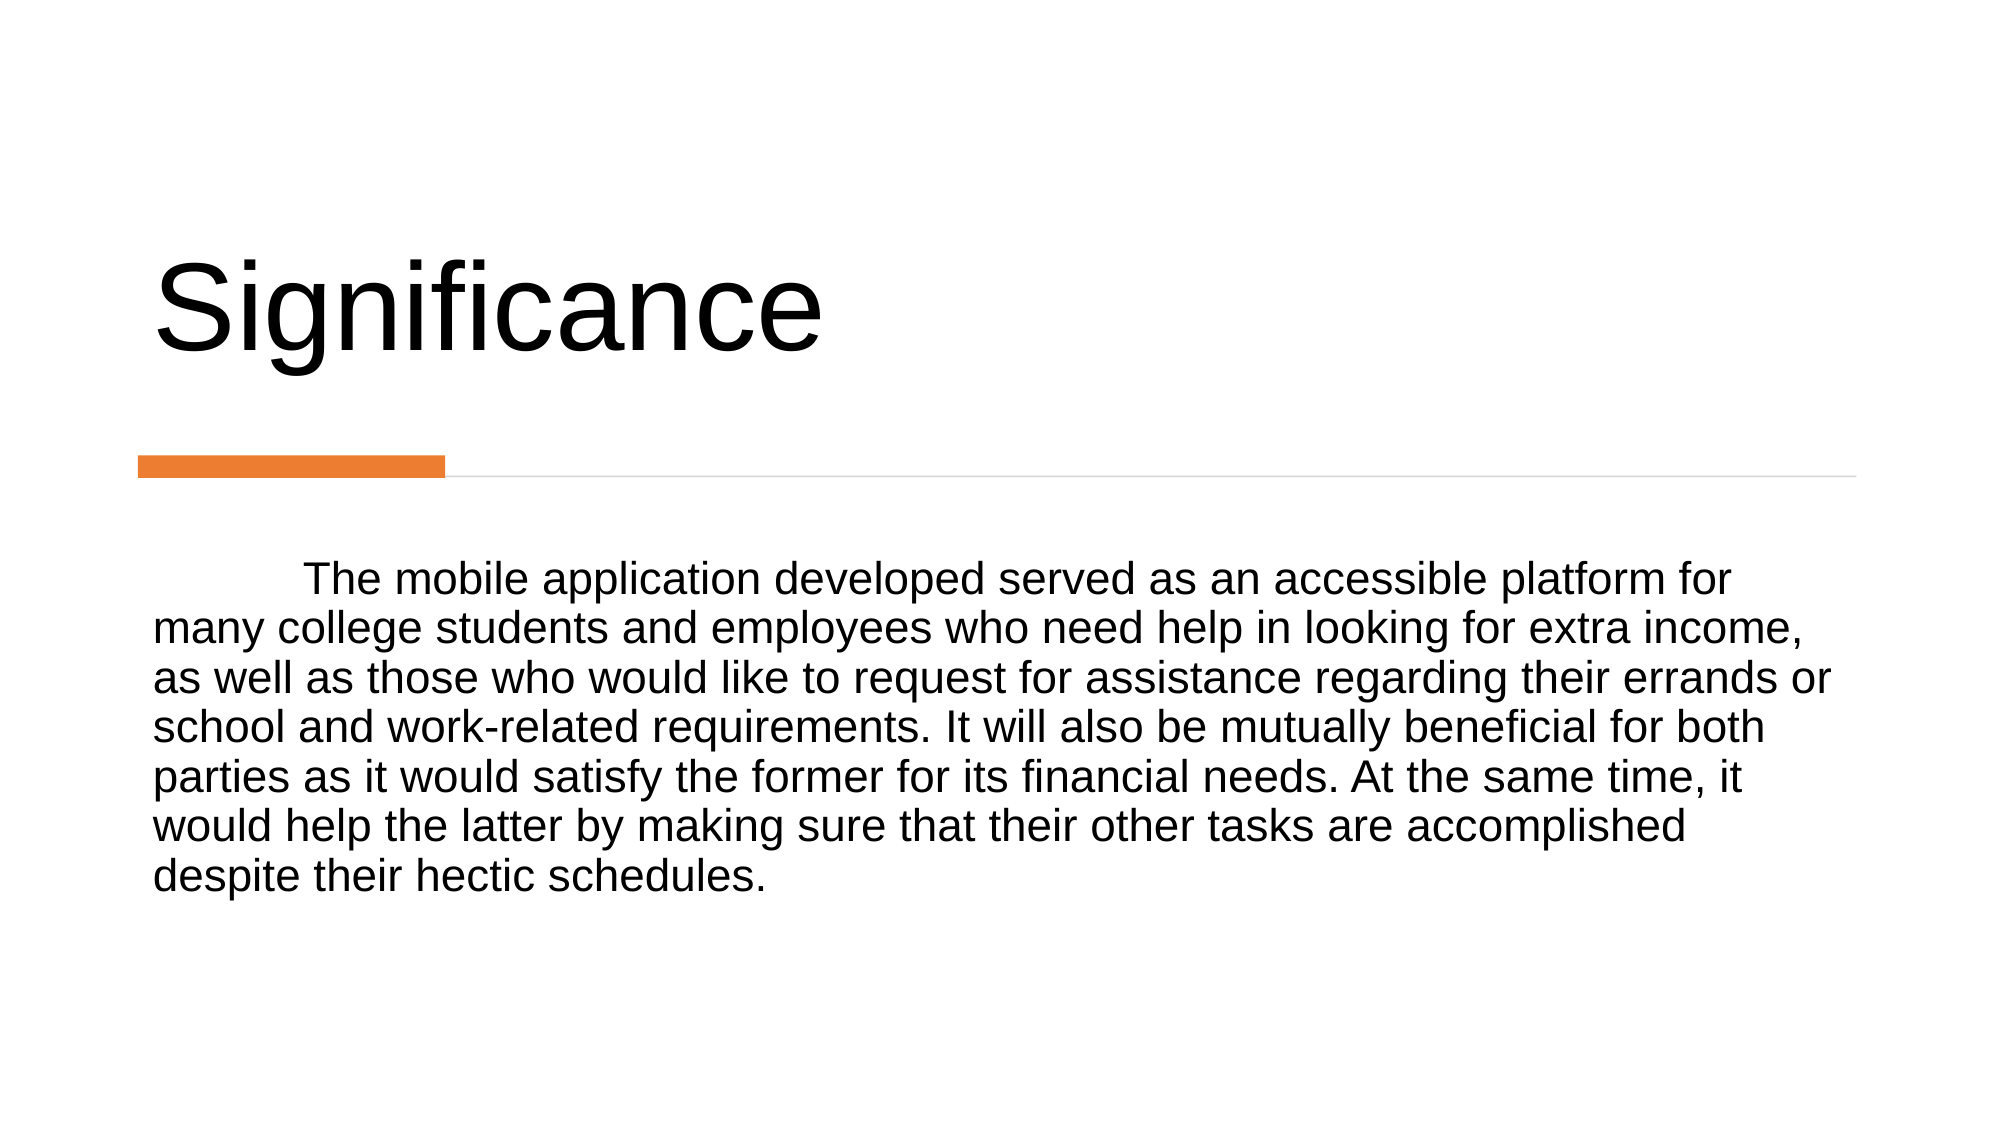

# Significance

	The mobile application developed served as an accessible platform for many college students and employees who need help in looking for extra income, as well as those who would like to request for assistance regarding their errands or school and work-related requirements. It will also be mutually beneficial for both parties as it would satisfy the former for its financial needs. At the same time, it would help the latter by making sure that their other tasks are accomplished despite their hectic schedules.